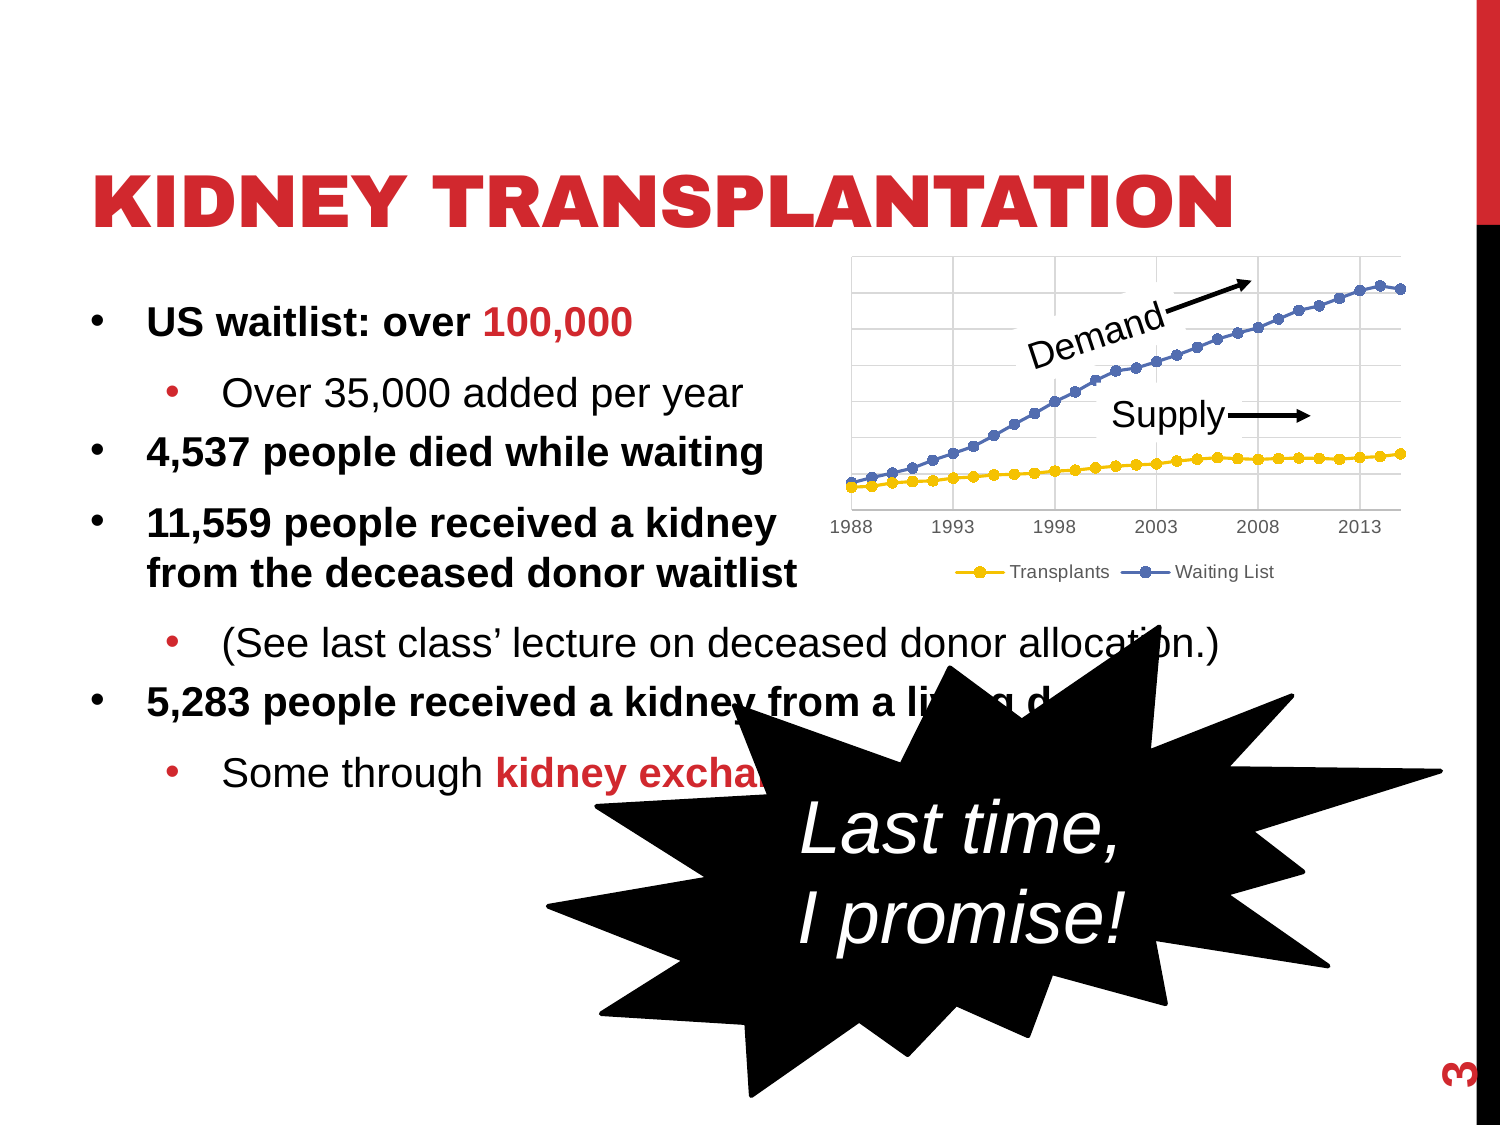

# Kidney transplantation

### Chart

| Category | Transplants | Waiting List |
|---|---|---|
Demand
Supply
US waitlist: over 100,000
Over 35,000 added per year
4,537 people died while waiting
11,559 people received a kidney
from the deceased donor waitlist
(See last class’ lecture on deceased donor allocation.)
5,283 people received a kidney from a living donor
Some through kidney exchanges!
Last time, I promise!
[Roth et al. 2004]
3